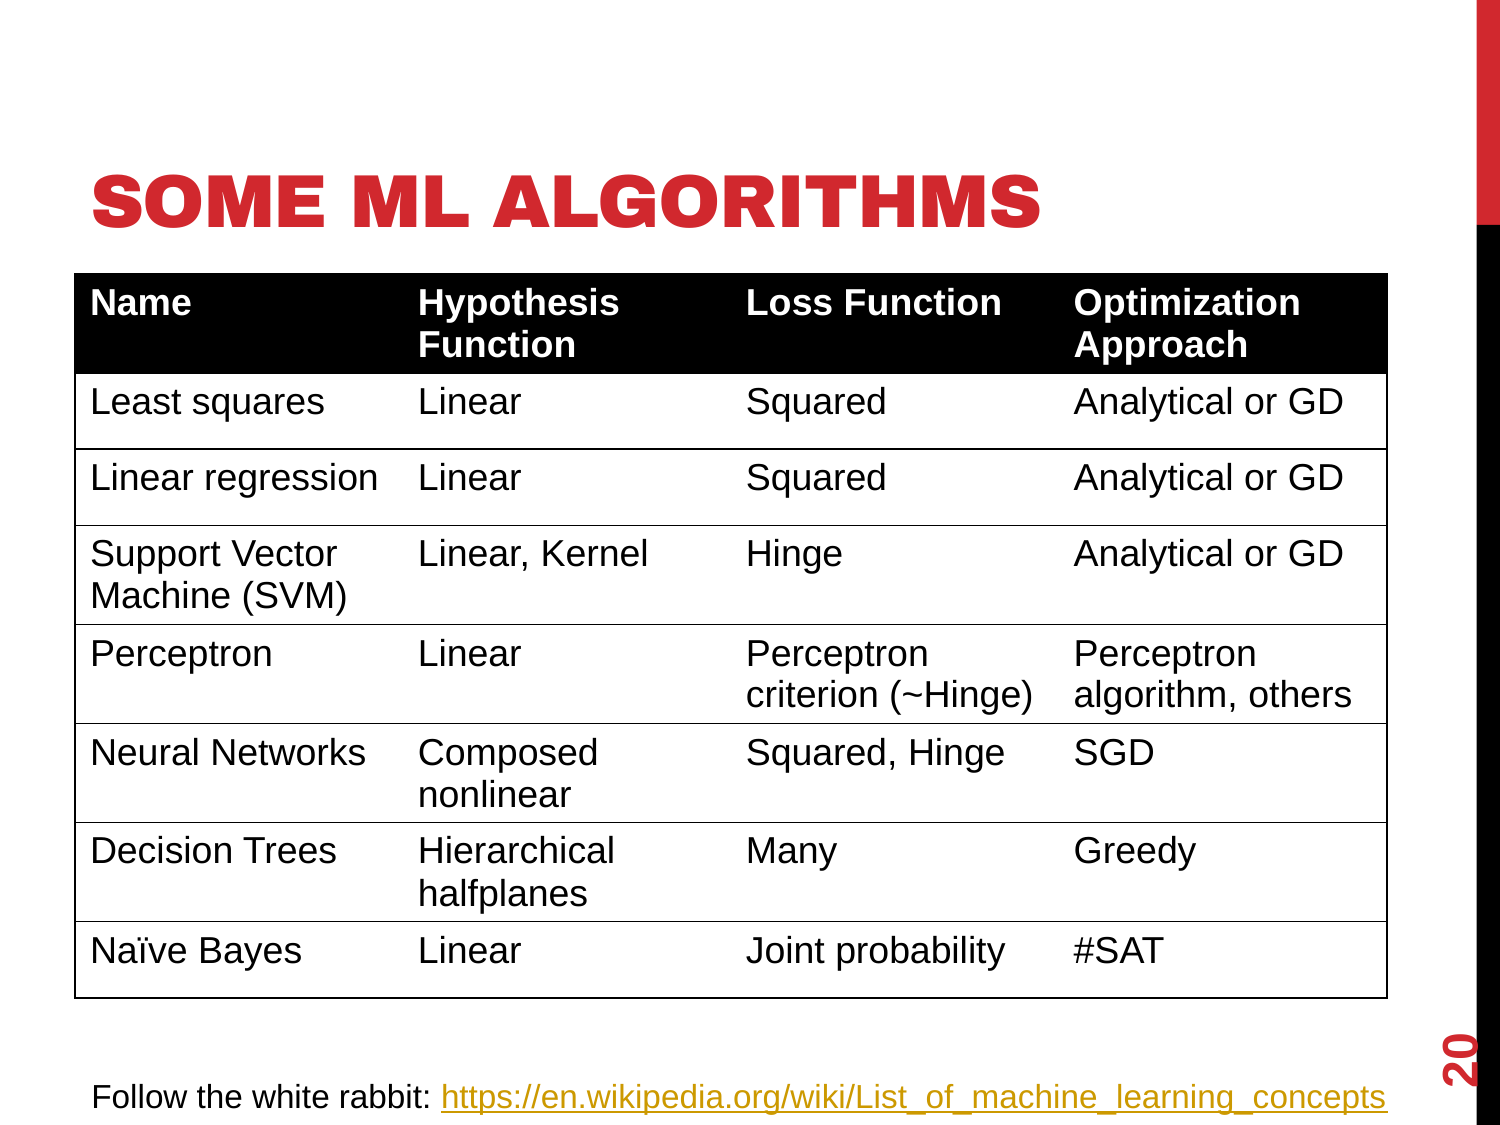

# Some ML algorithms
| Name | Hypothesis Function | Loss Function | Optimization Approach |
| --- | --- | --- | --- |
| Least squares | Linear | Squared | Analytical or GD |
| Linear regression | Linear | Squared | Analytical or GD |
| Support Vector Machine (SVM) | Linear, Kernel | Hinge | Analytical or GD |
| Perceptron | Linear | Perceptron criterion (~Hinge) | Perceptron algorithm, others |
| Neural Networks | Composed nonlinear | Squared, Hinge | SGD |
| Decision Trees | Hierarchical halfplanes | Many | Greedy |
| Naïve Bayes | Linear | Joint probability | #SAT |
20
Follow the white rabbit: https://en.wikipedia.org/wiki/List_of_machine_learning_concepts